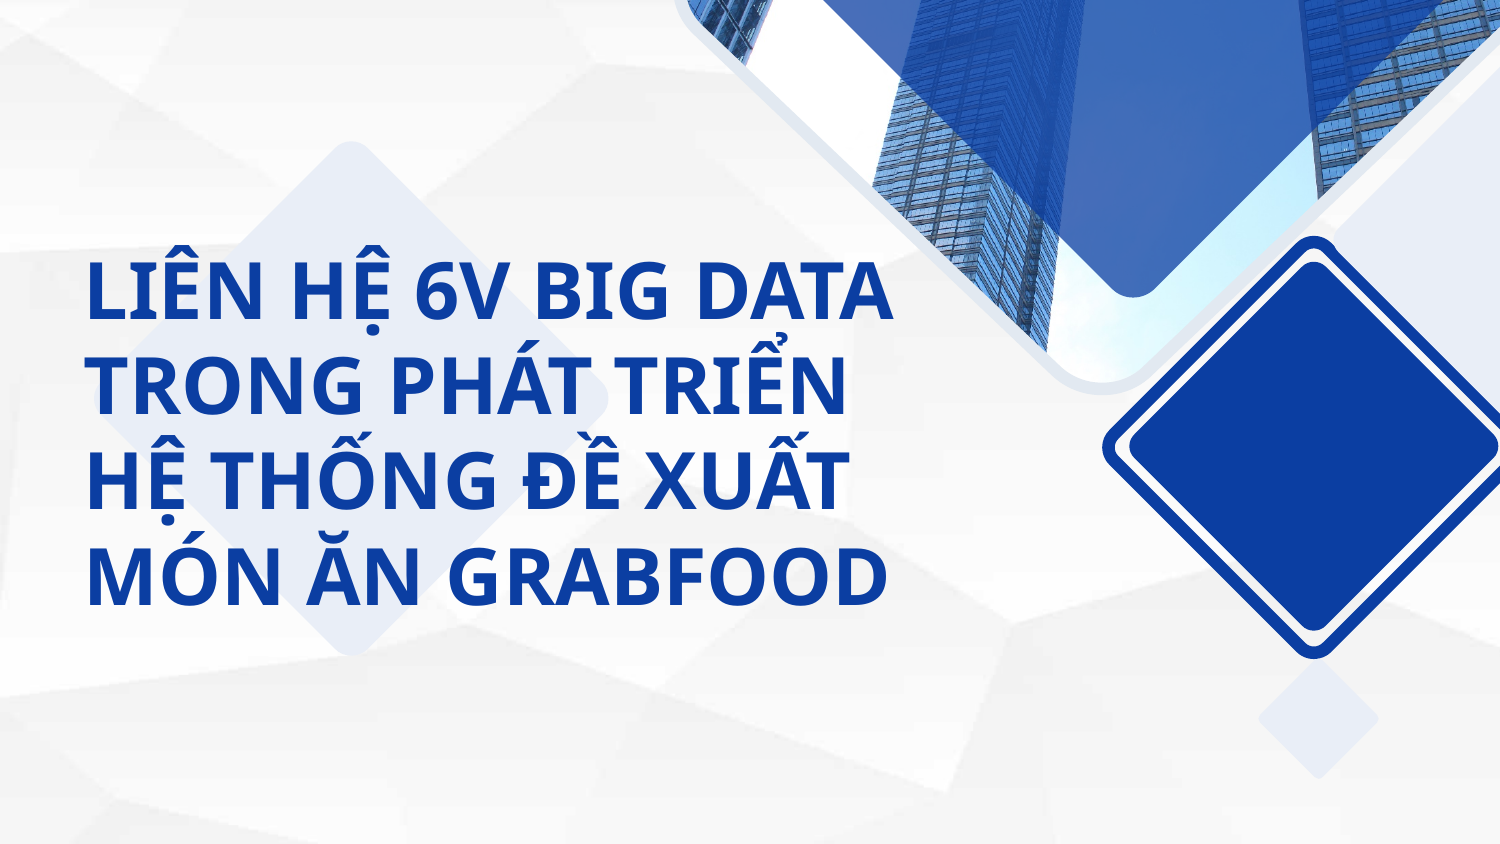

LIÊN HỆ 6V BIG DATA TRONG PHÁT TRIỂN HỆ THỐNG ĐỀ XUẤT MÓN ĂN GRABFOOD